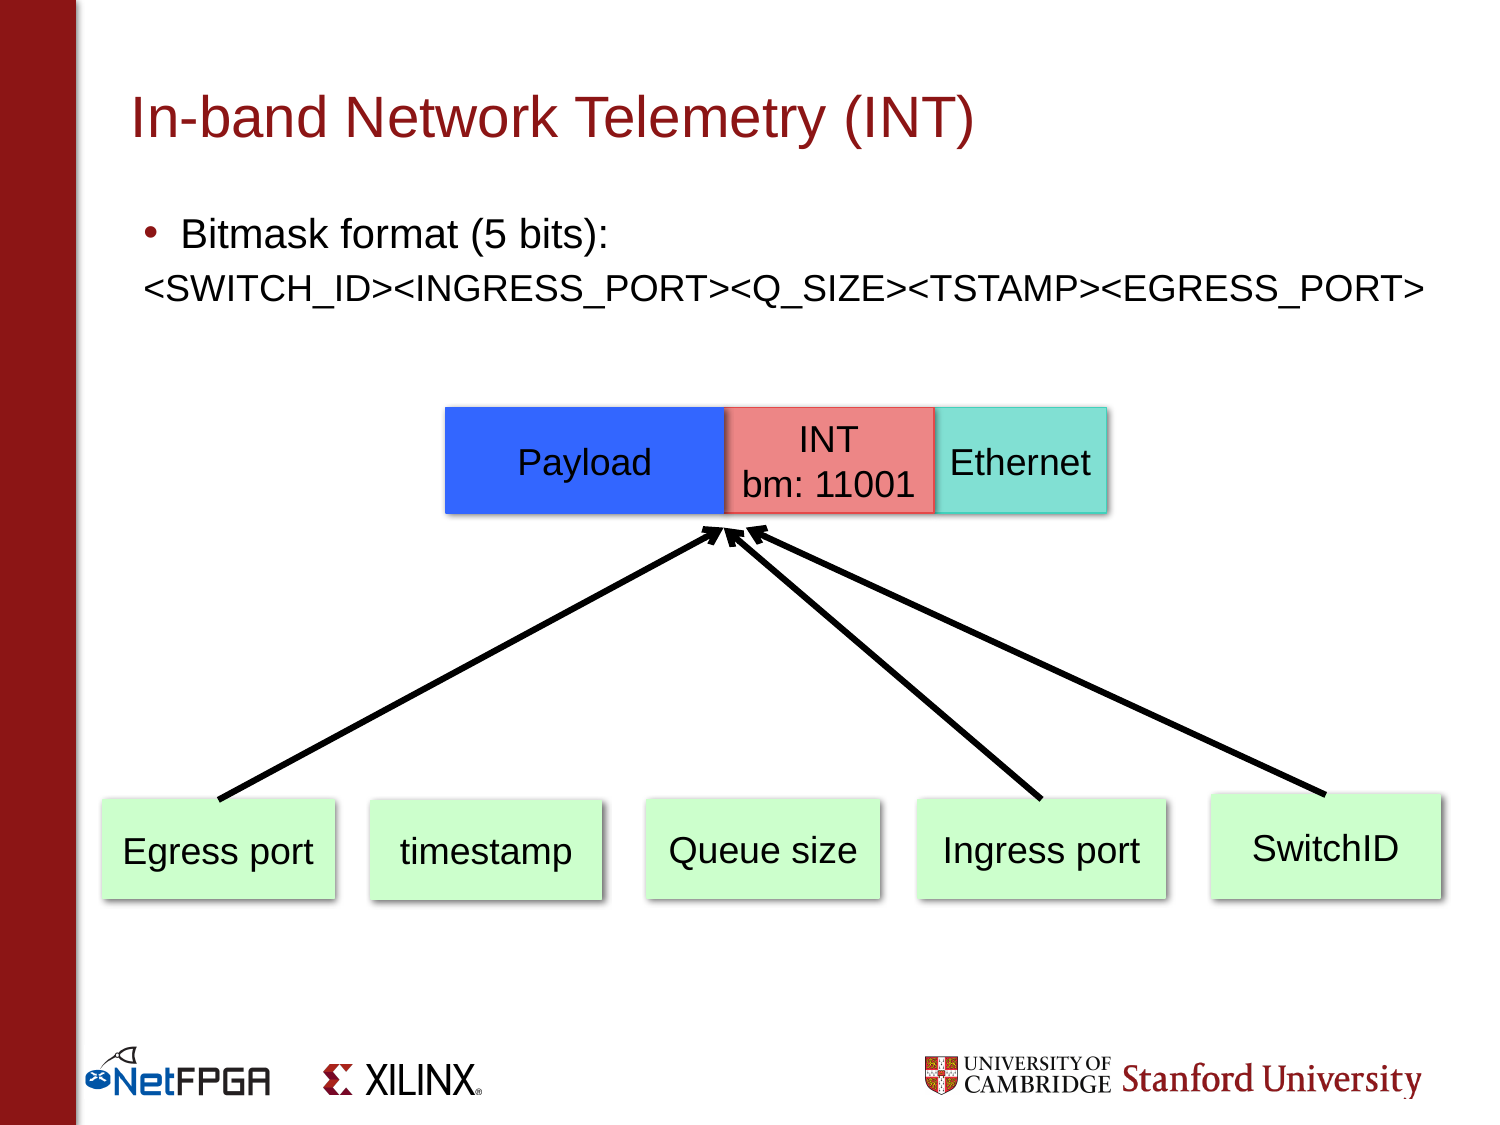

# In-band Network Telemetry (INT)
Bitmask format (5 bits):
<SWITCH_ID><INGRESS_PORT><Q_SIZE><TSTAMP><EGRESS_PORT>
Payload
INT
bm: 11001
Ethernet
SwitchID
Queue size
Ingress port
Egress port
timestamp